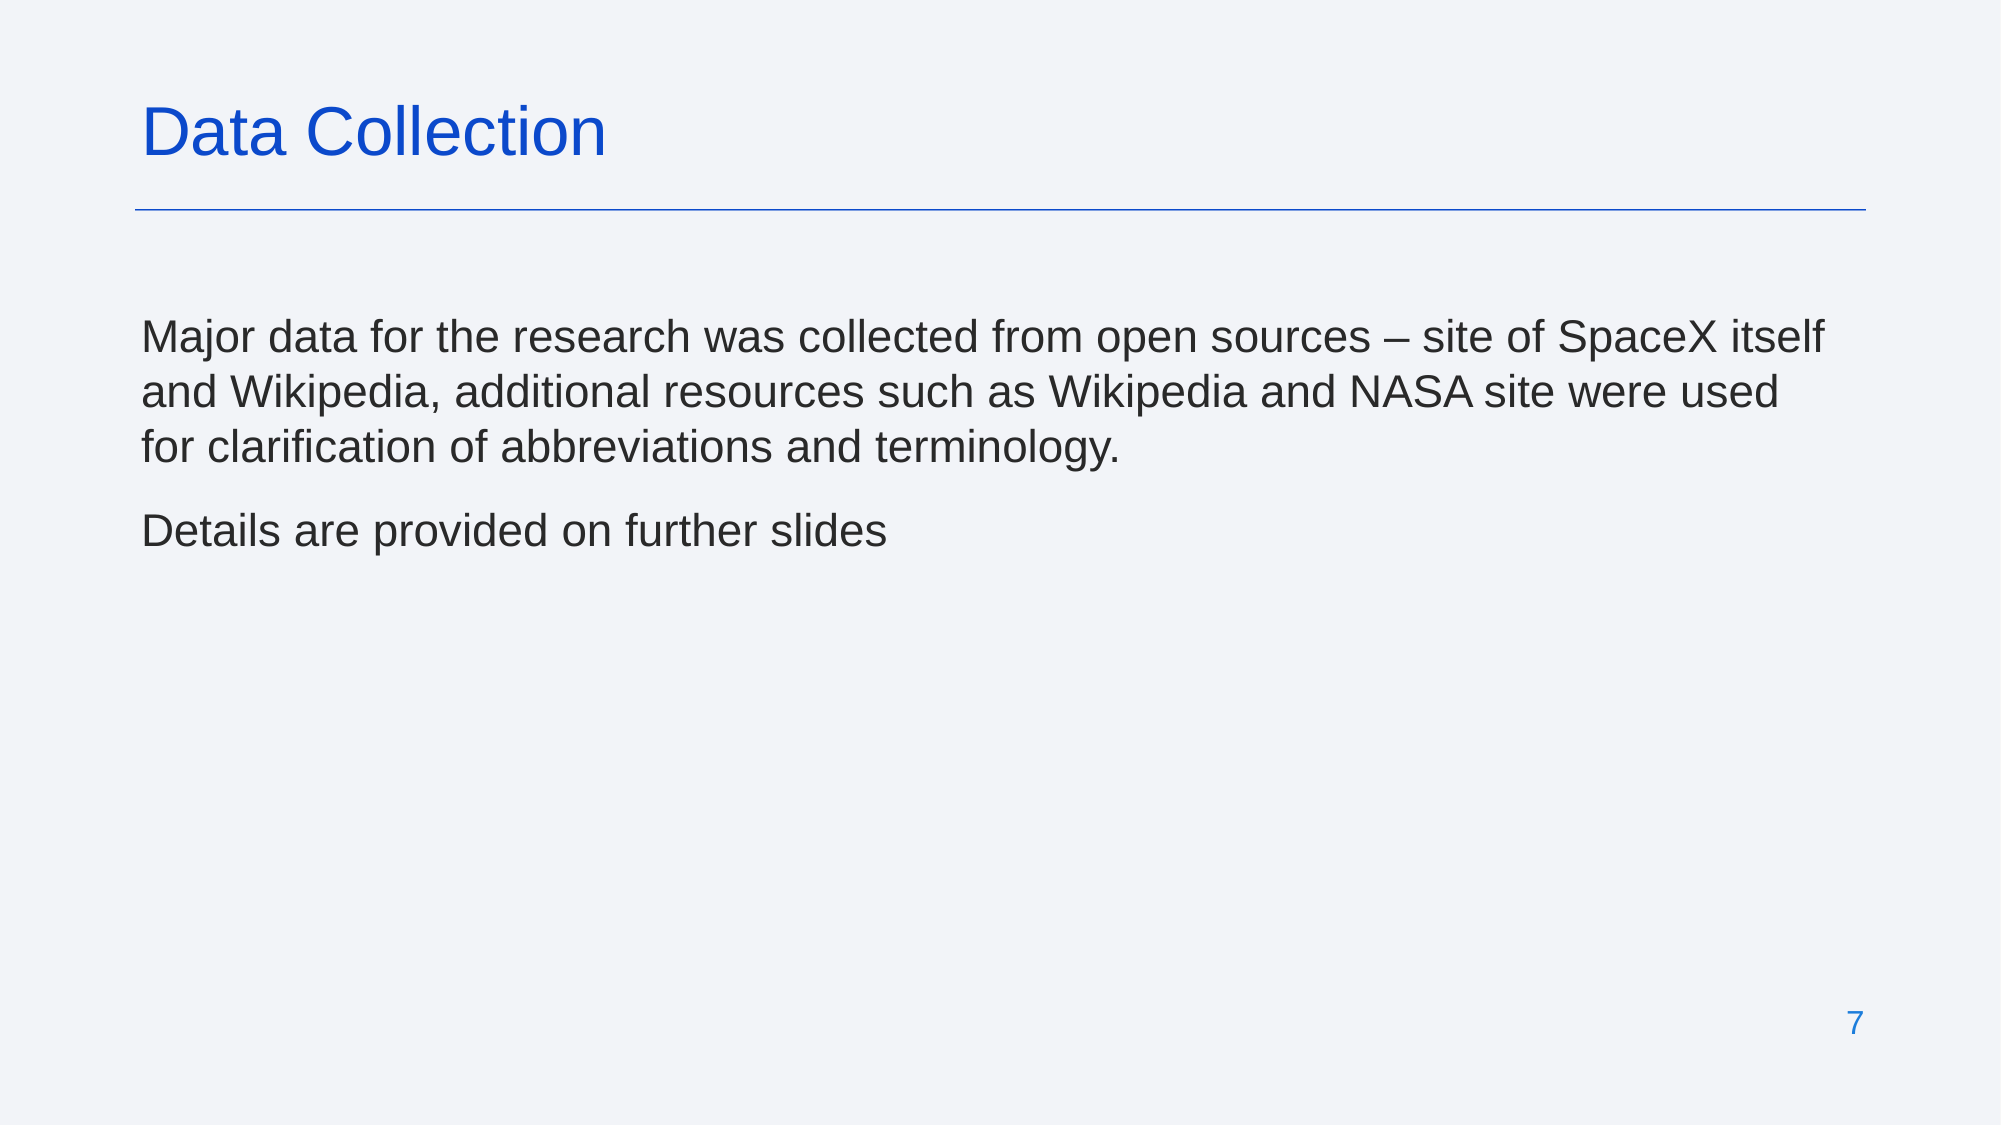

Data Collection
Major data for the research was collected from open sources – site of SpaceX itself and Wikipedia, additional resources such as Wikipedia and NASA site were used for clarification of abbreviations and terminology.
Details are provided on further slides

7